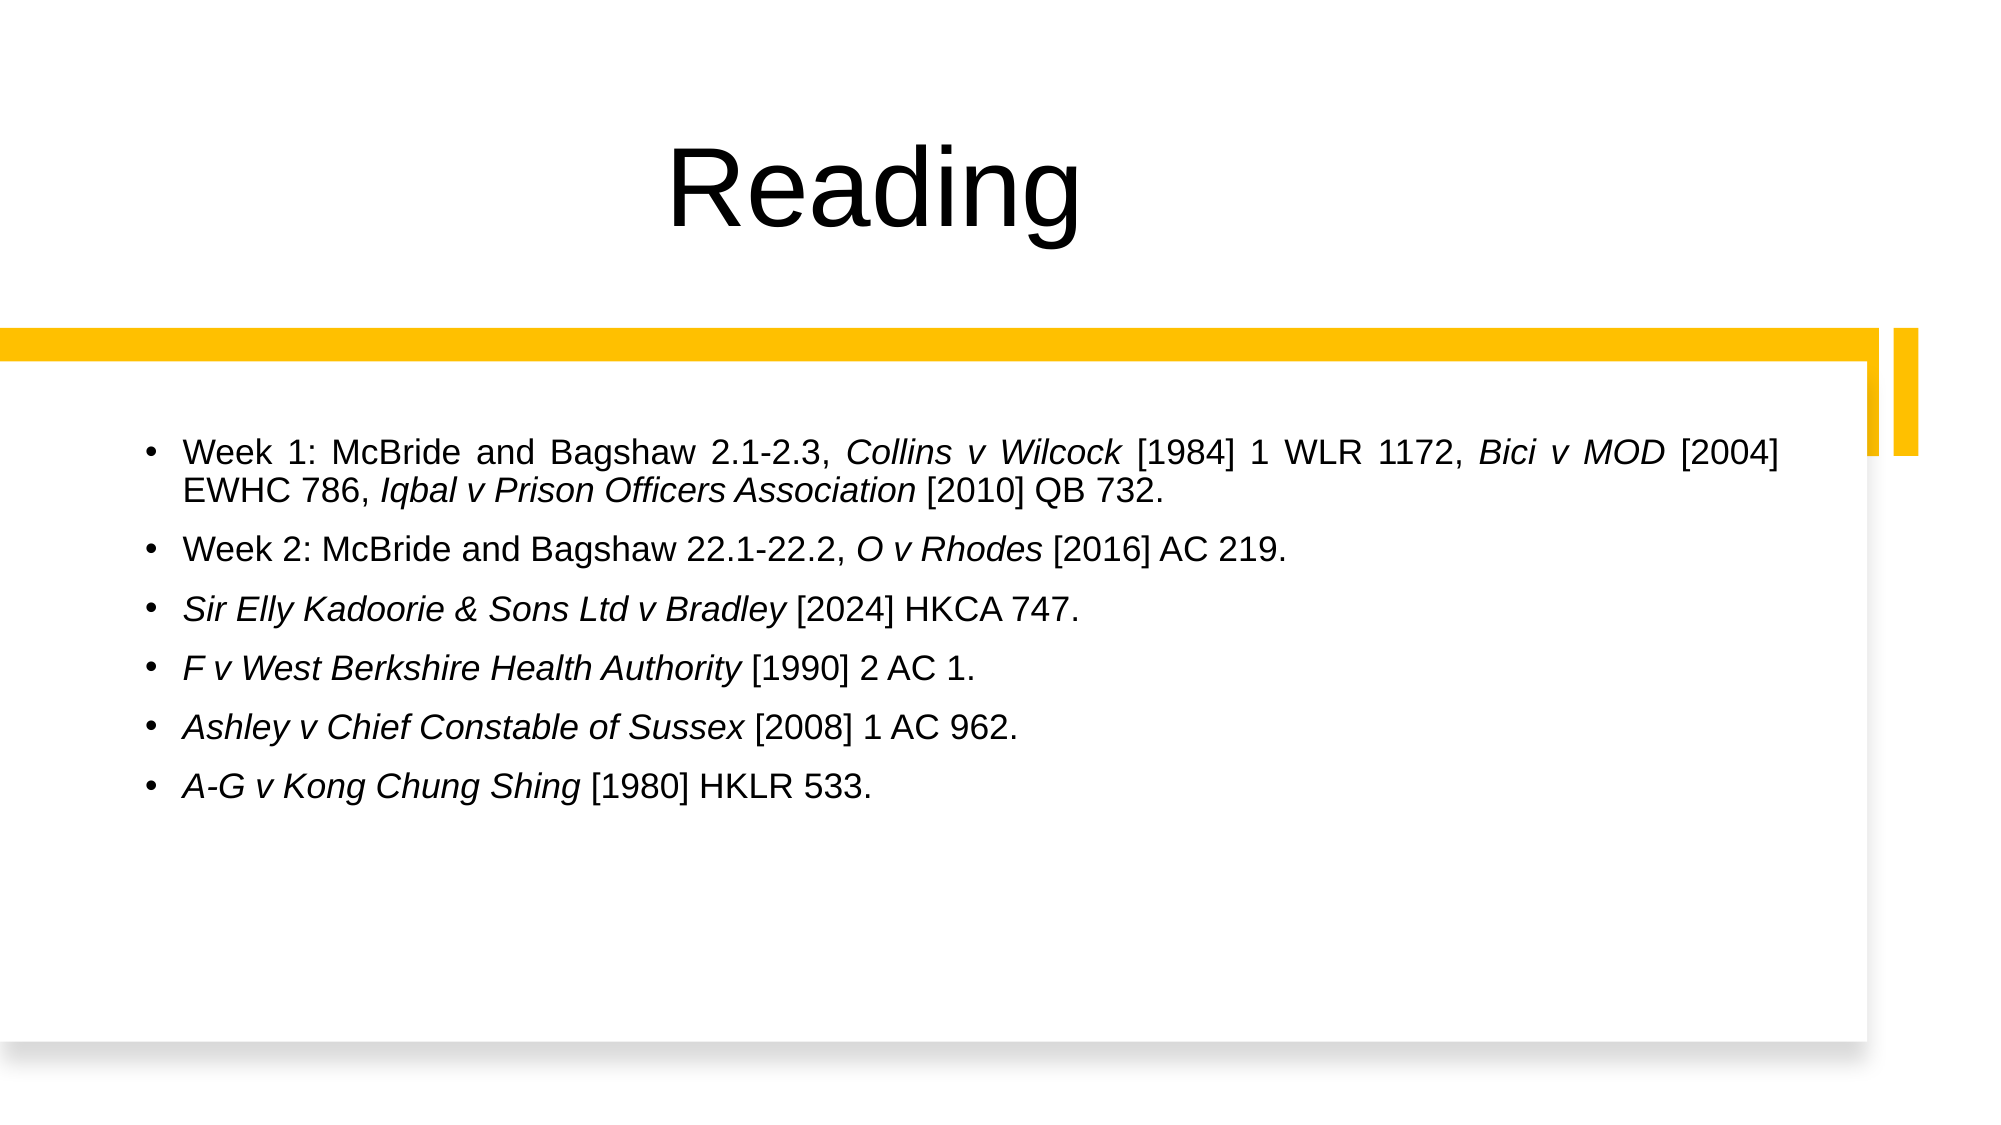

# Reading

Week 1: McBride and Bagshaw 2.1-2.3, Collins v Wilcock [1984] 1 WLR 1172, Bici v MOD [2004] EWHC 786, Iqbal v Prison Officers Association [2010] QB 732.
Week 2: McBride and Bagshaw 22.1-22.2, O v Rhodes [2016] AC 219.
Sir Elly Kadoorie & Sons Ltd v Bradley [2024] HKCA 747.
F v West Berkshire Health Authority [1990] 2 AC 1.
Ashley v Chief Constable of Sussex [2008] 1 AC 962.
A-G v Kong Chung Shing [1980] HKLR 533.